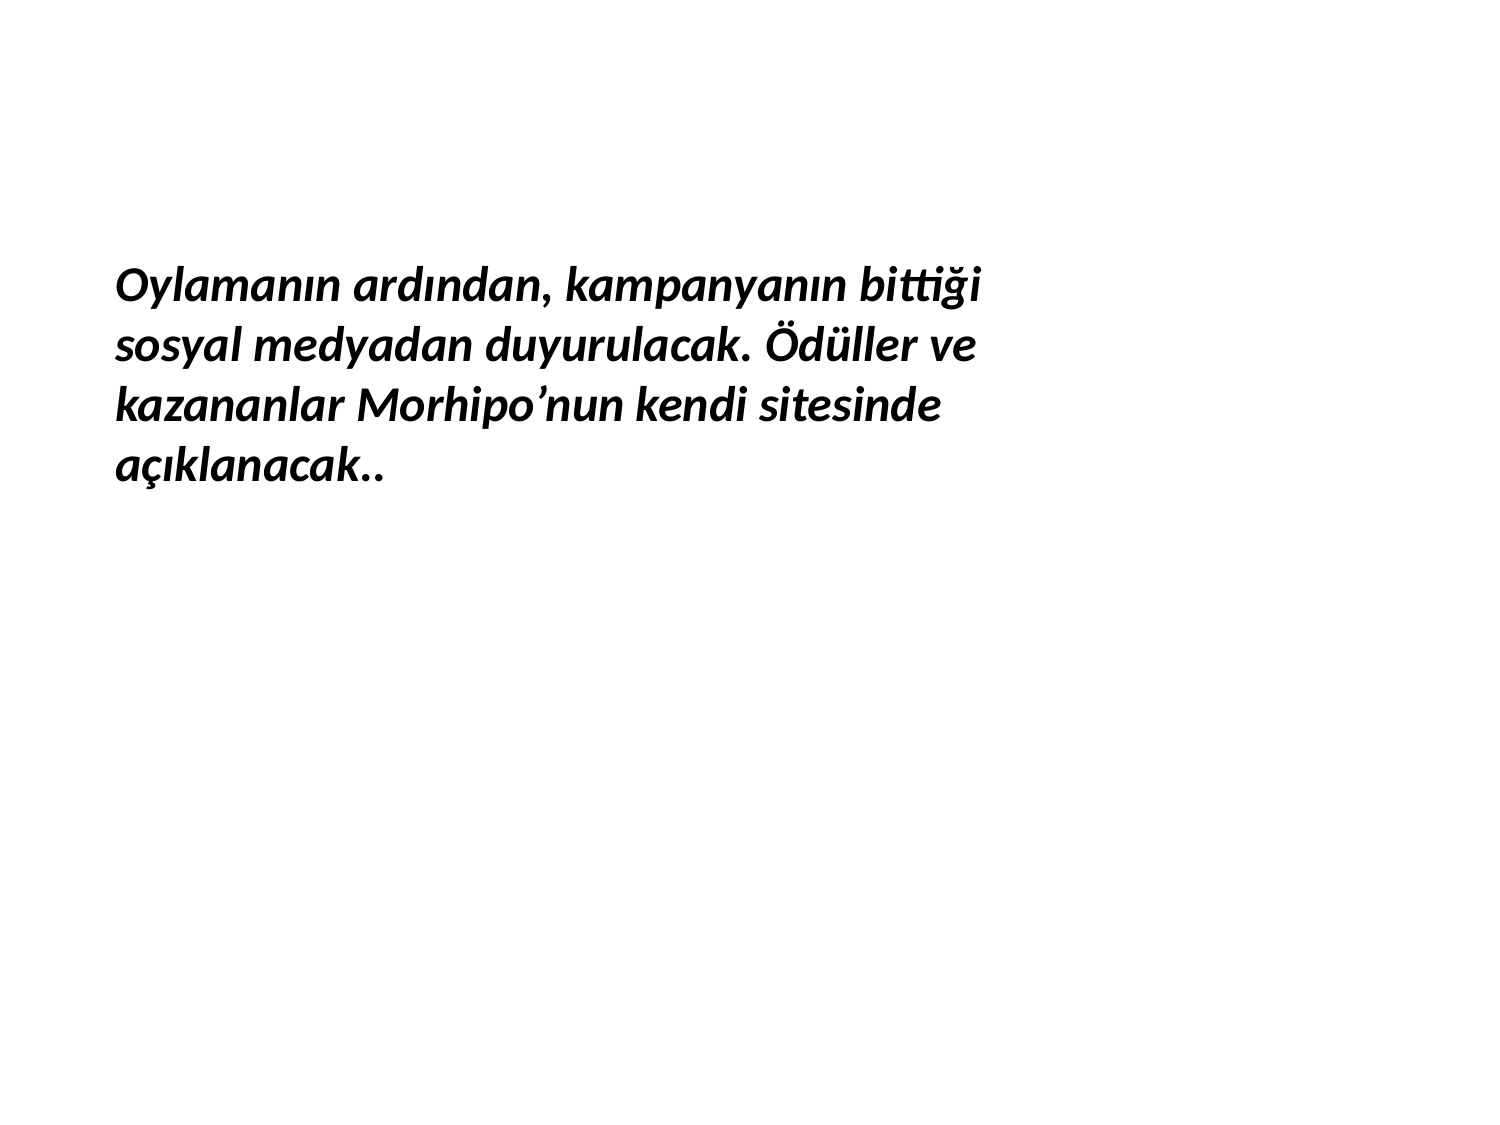

Oylamanın ardından, kampanyanın bittiği sosyal medyadan duyurulacak. Ödüller ve kazananlar Morhipo’nun kendi sitesinde açıklanacak..